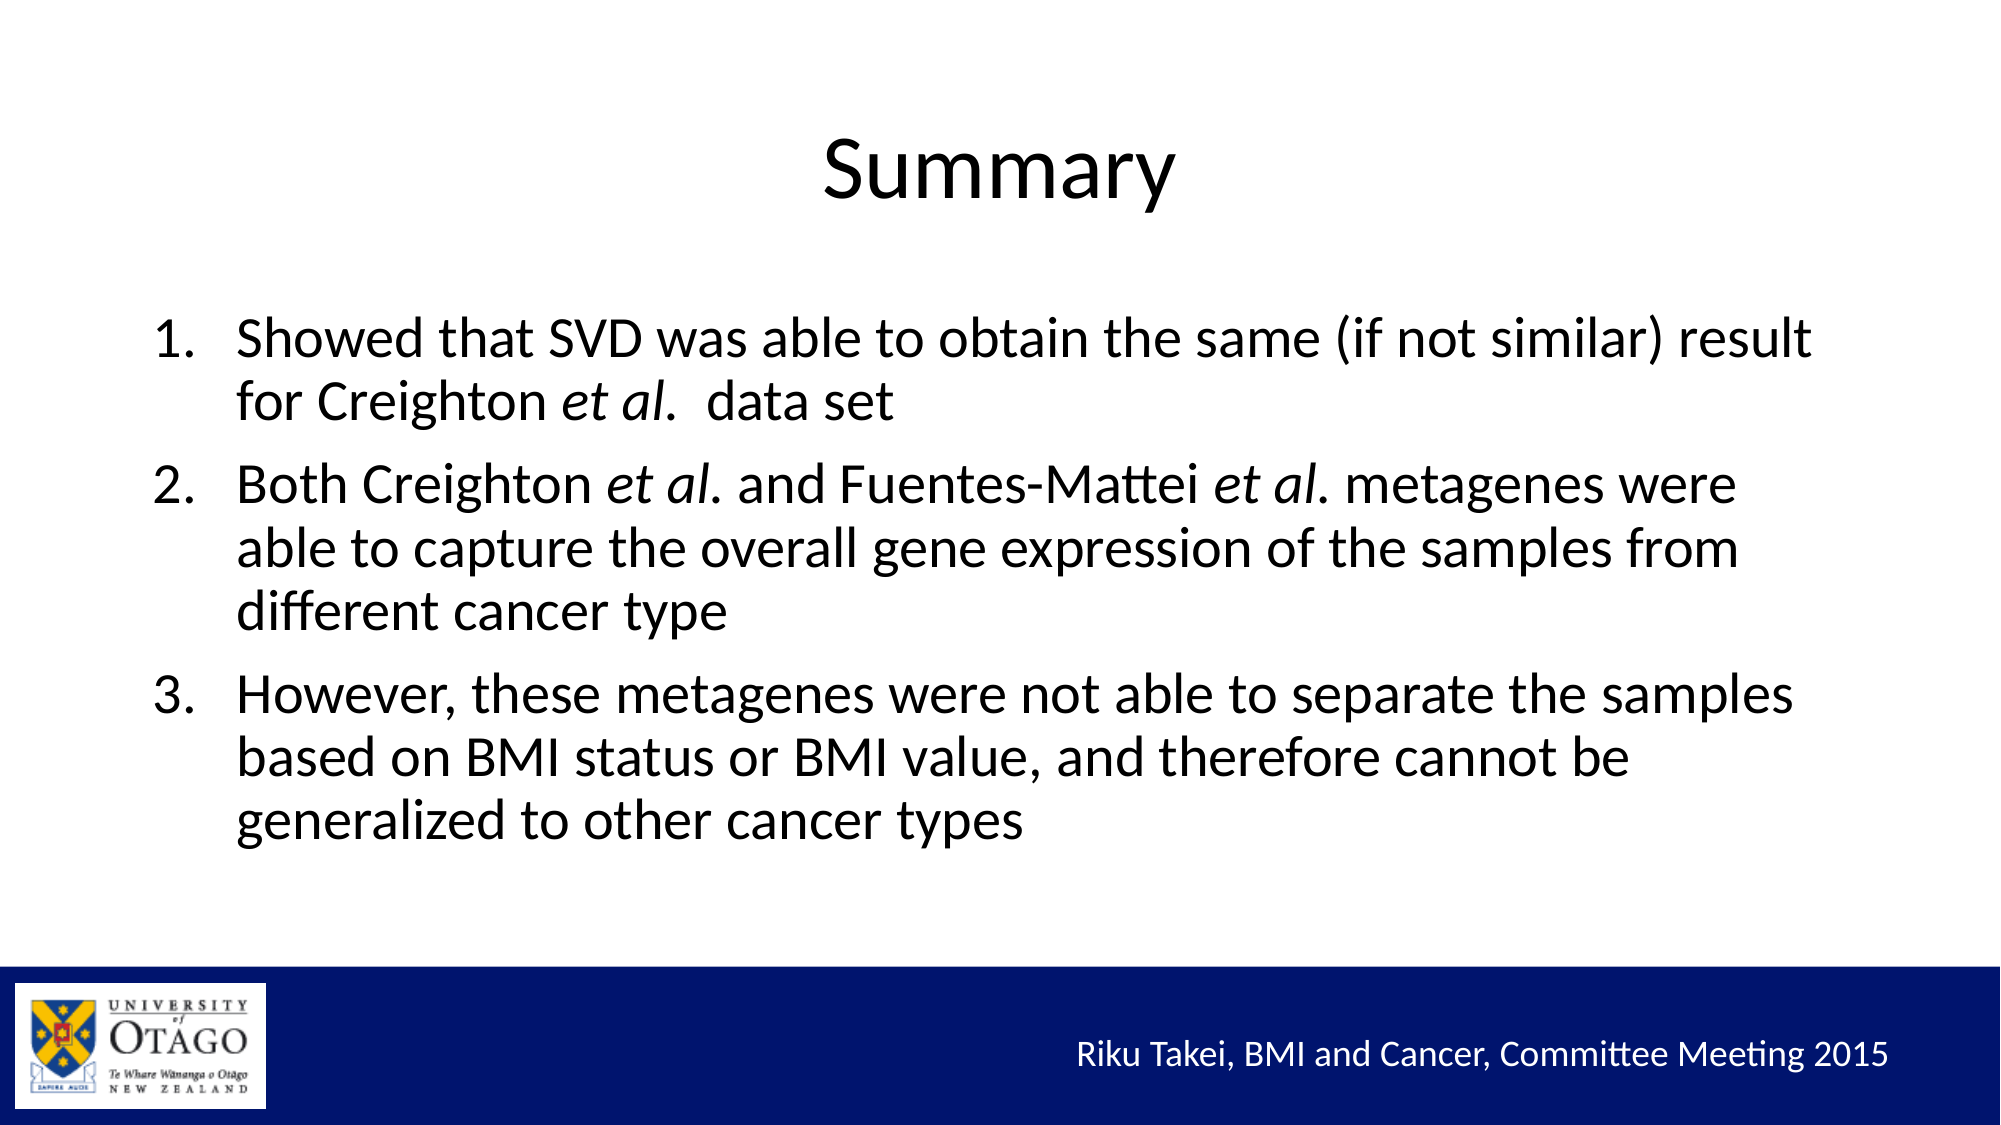

# Summary
Showed that SVD was able to obtain the same (if not similar) result for Creighton et al.  data set
Both Creighton et al. and Fuentes-Mattei et al. metagenes were able to capture the overall gene expression of the samples from different cancer type
However, these metagenes were not able to separate the samples based on BMI status or BMI value, and therefore cannot be generalized to other cancer types
Riku Takei, BMI and Cancer, Committee Meeting 2015